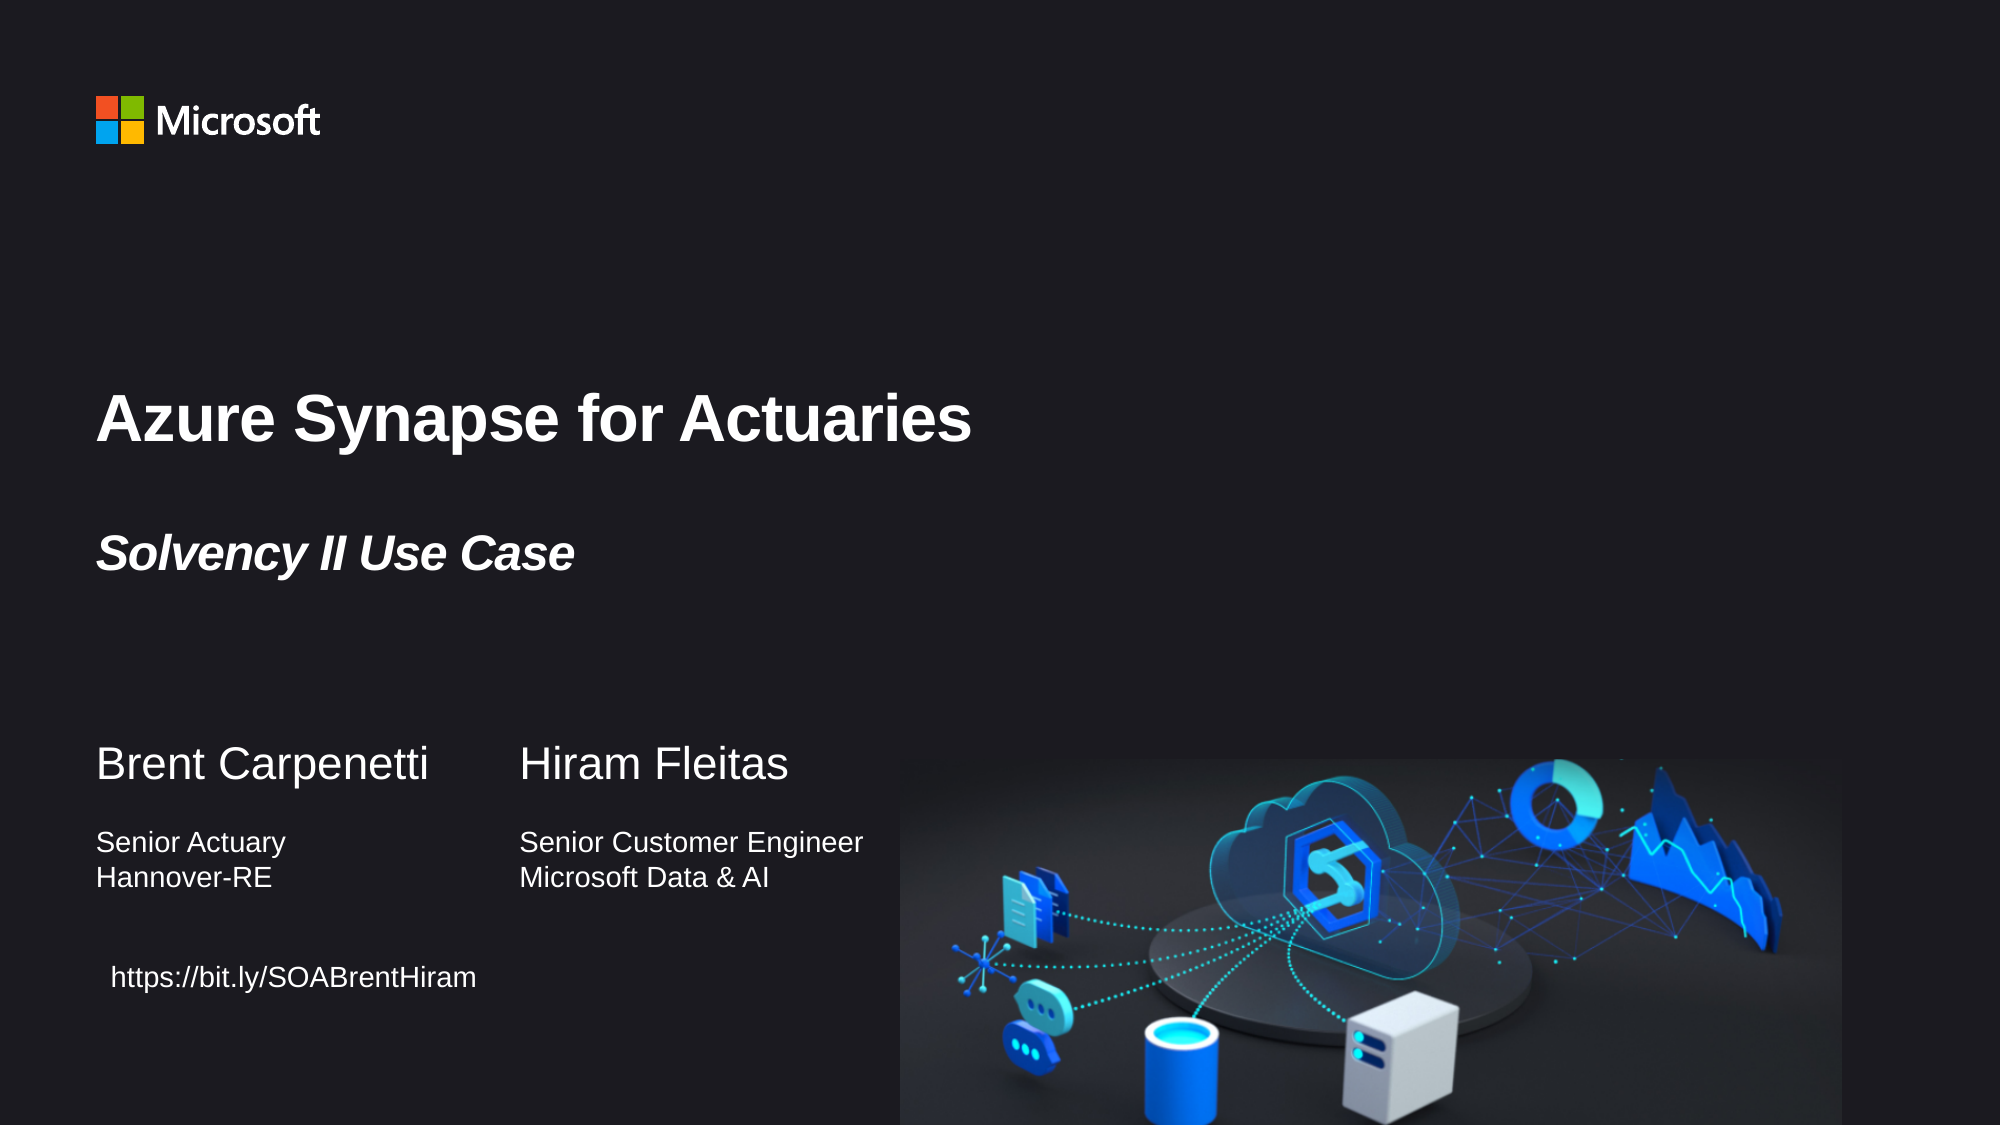

# Azure Synapse for Actuaries Solvency II Use Case
Brent Carpenetti

Senior Actuary
Hannover-RE

Hiram Fleitas

Senior Customer Engineer
Microsoft Data & AI
https://bit.ly/SOABrentHiram